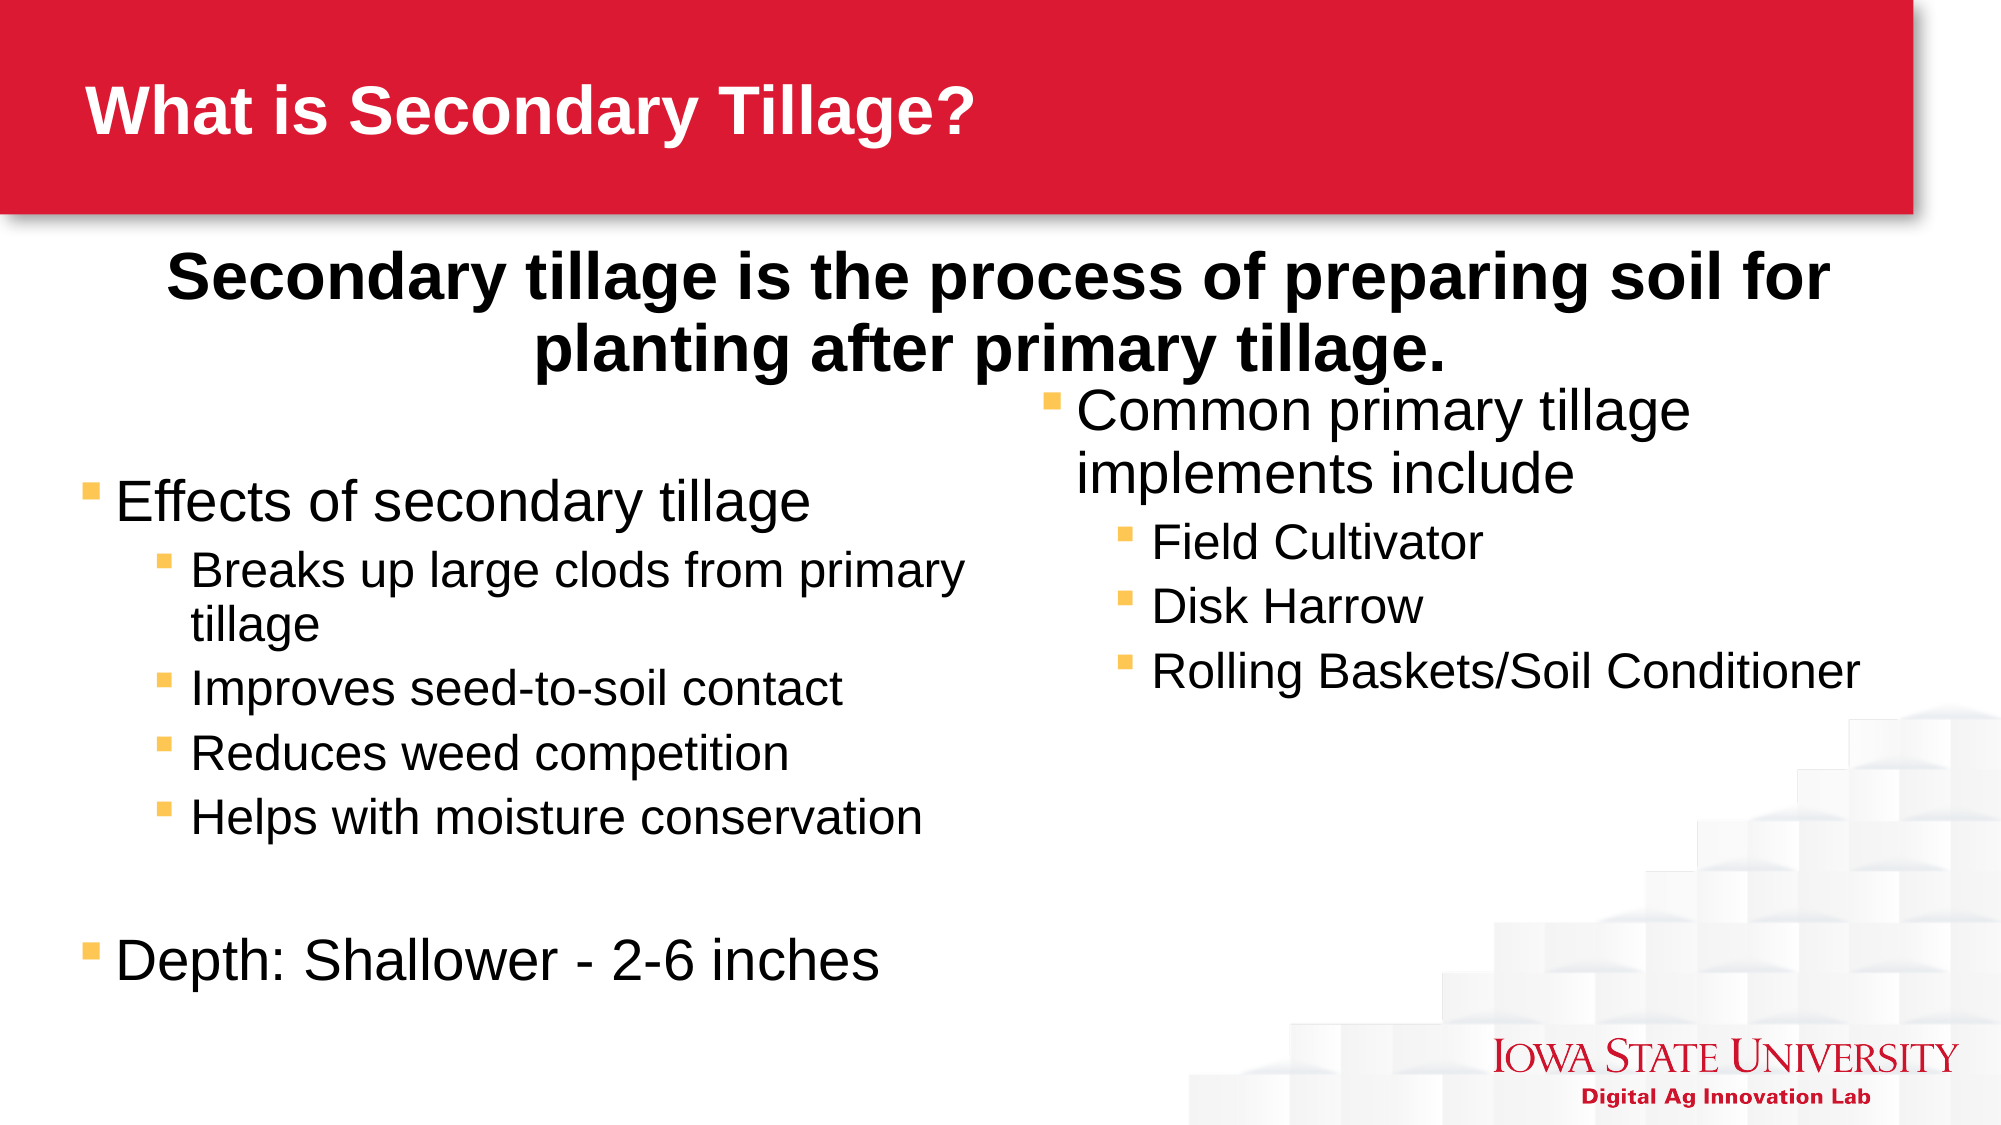

# What is Secondary Tillage?
Secondary tillage is the process of preparing soil for planting after primary tillage.

Effects of secondary tillage
Breaks up large clods from primary tillage
Improves seed-to-soil contact
Reduces weed competition
Helps with moisture conservation

Depth: Shallower - 2-6 inches

Common primary tillage implements include
Field Cultivator
Disk Harrow
Rolling Baskets/Soil Conditioner